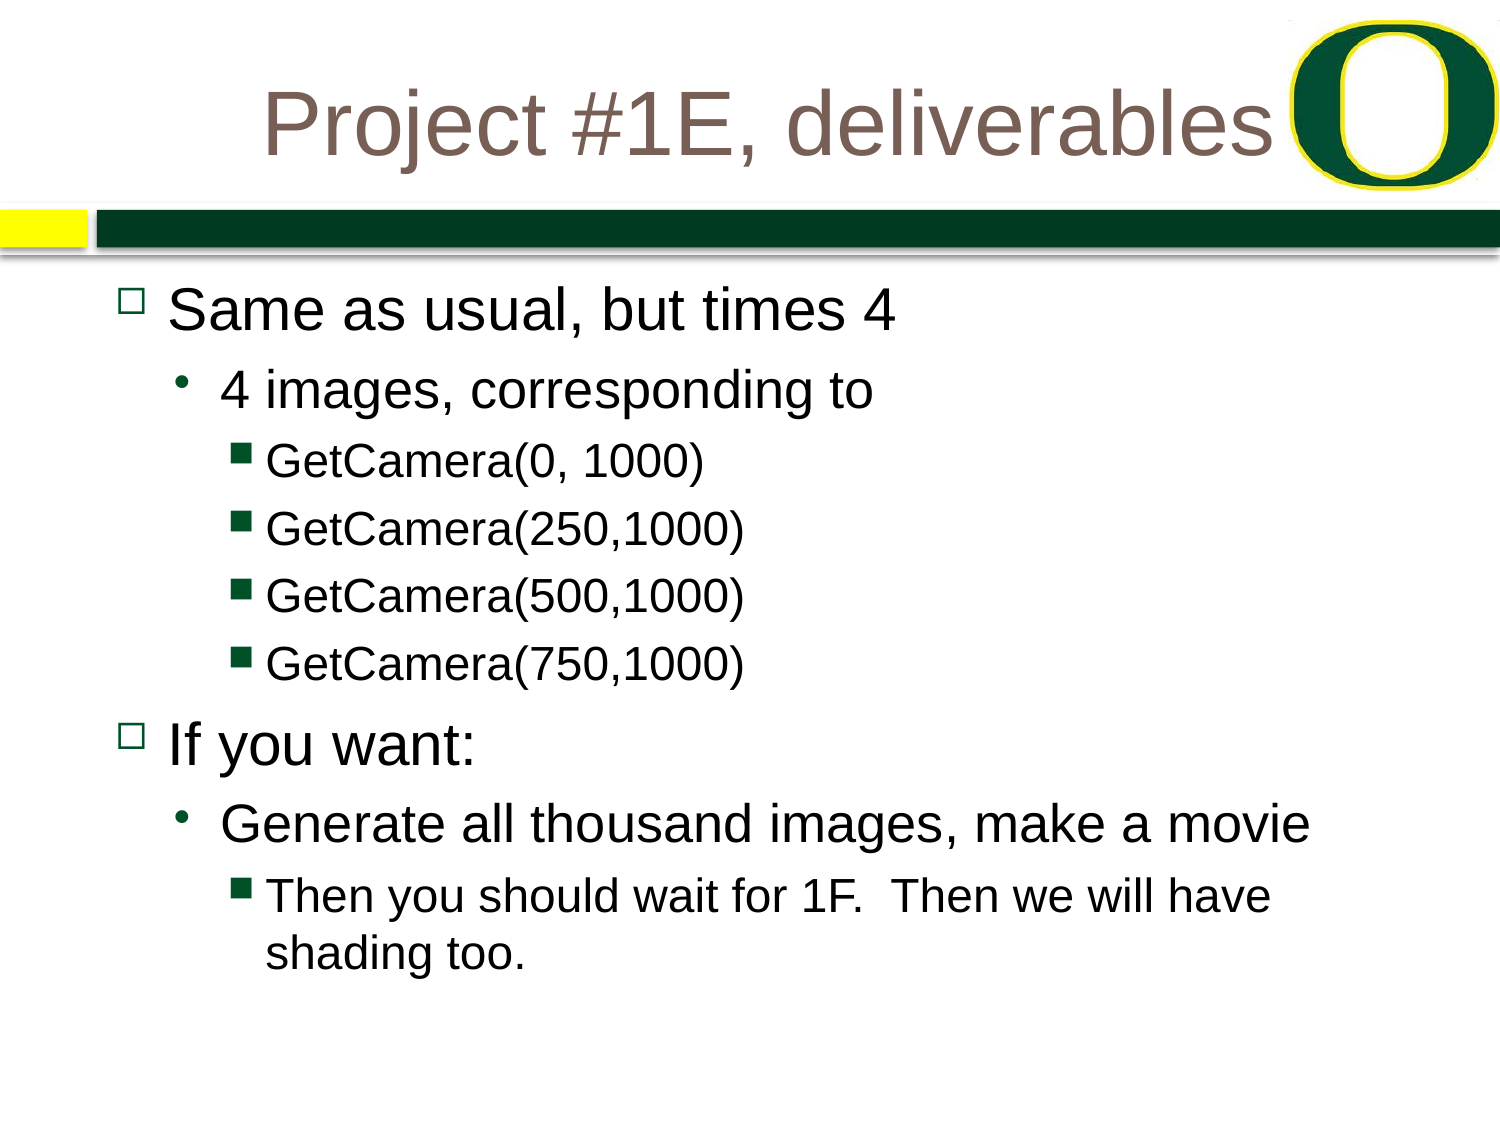

# Project #1E, deliverables
Same as usual, but times 4
4 images, corresponding to
GetCamera(0, 1000)
GetCamera(250,1000)
GetCamera(500,1000)
GetCamera(750,1000)
If you want:
Generate all thousand images, make a movie
Then you should wait for 1F.  Then we will have shading too.